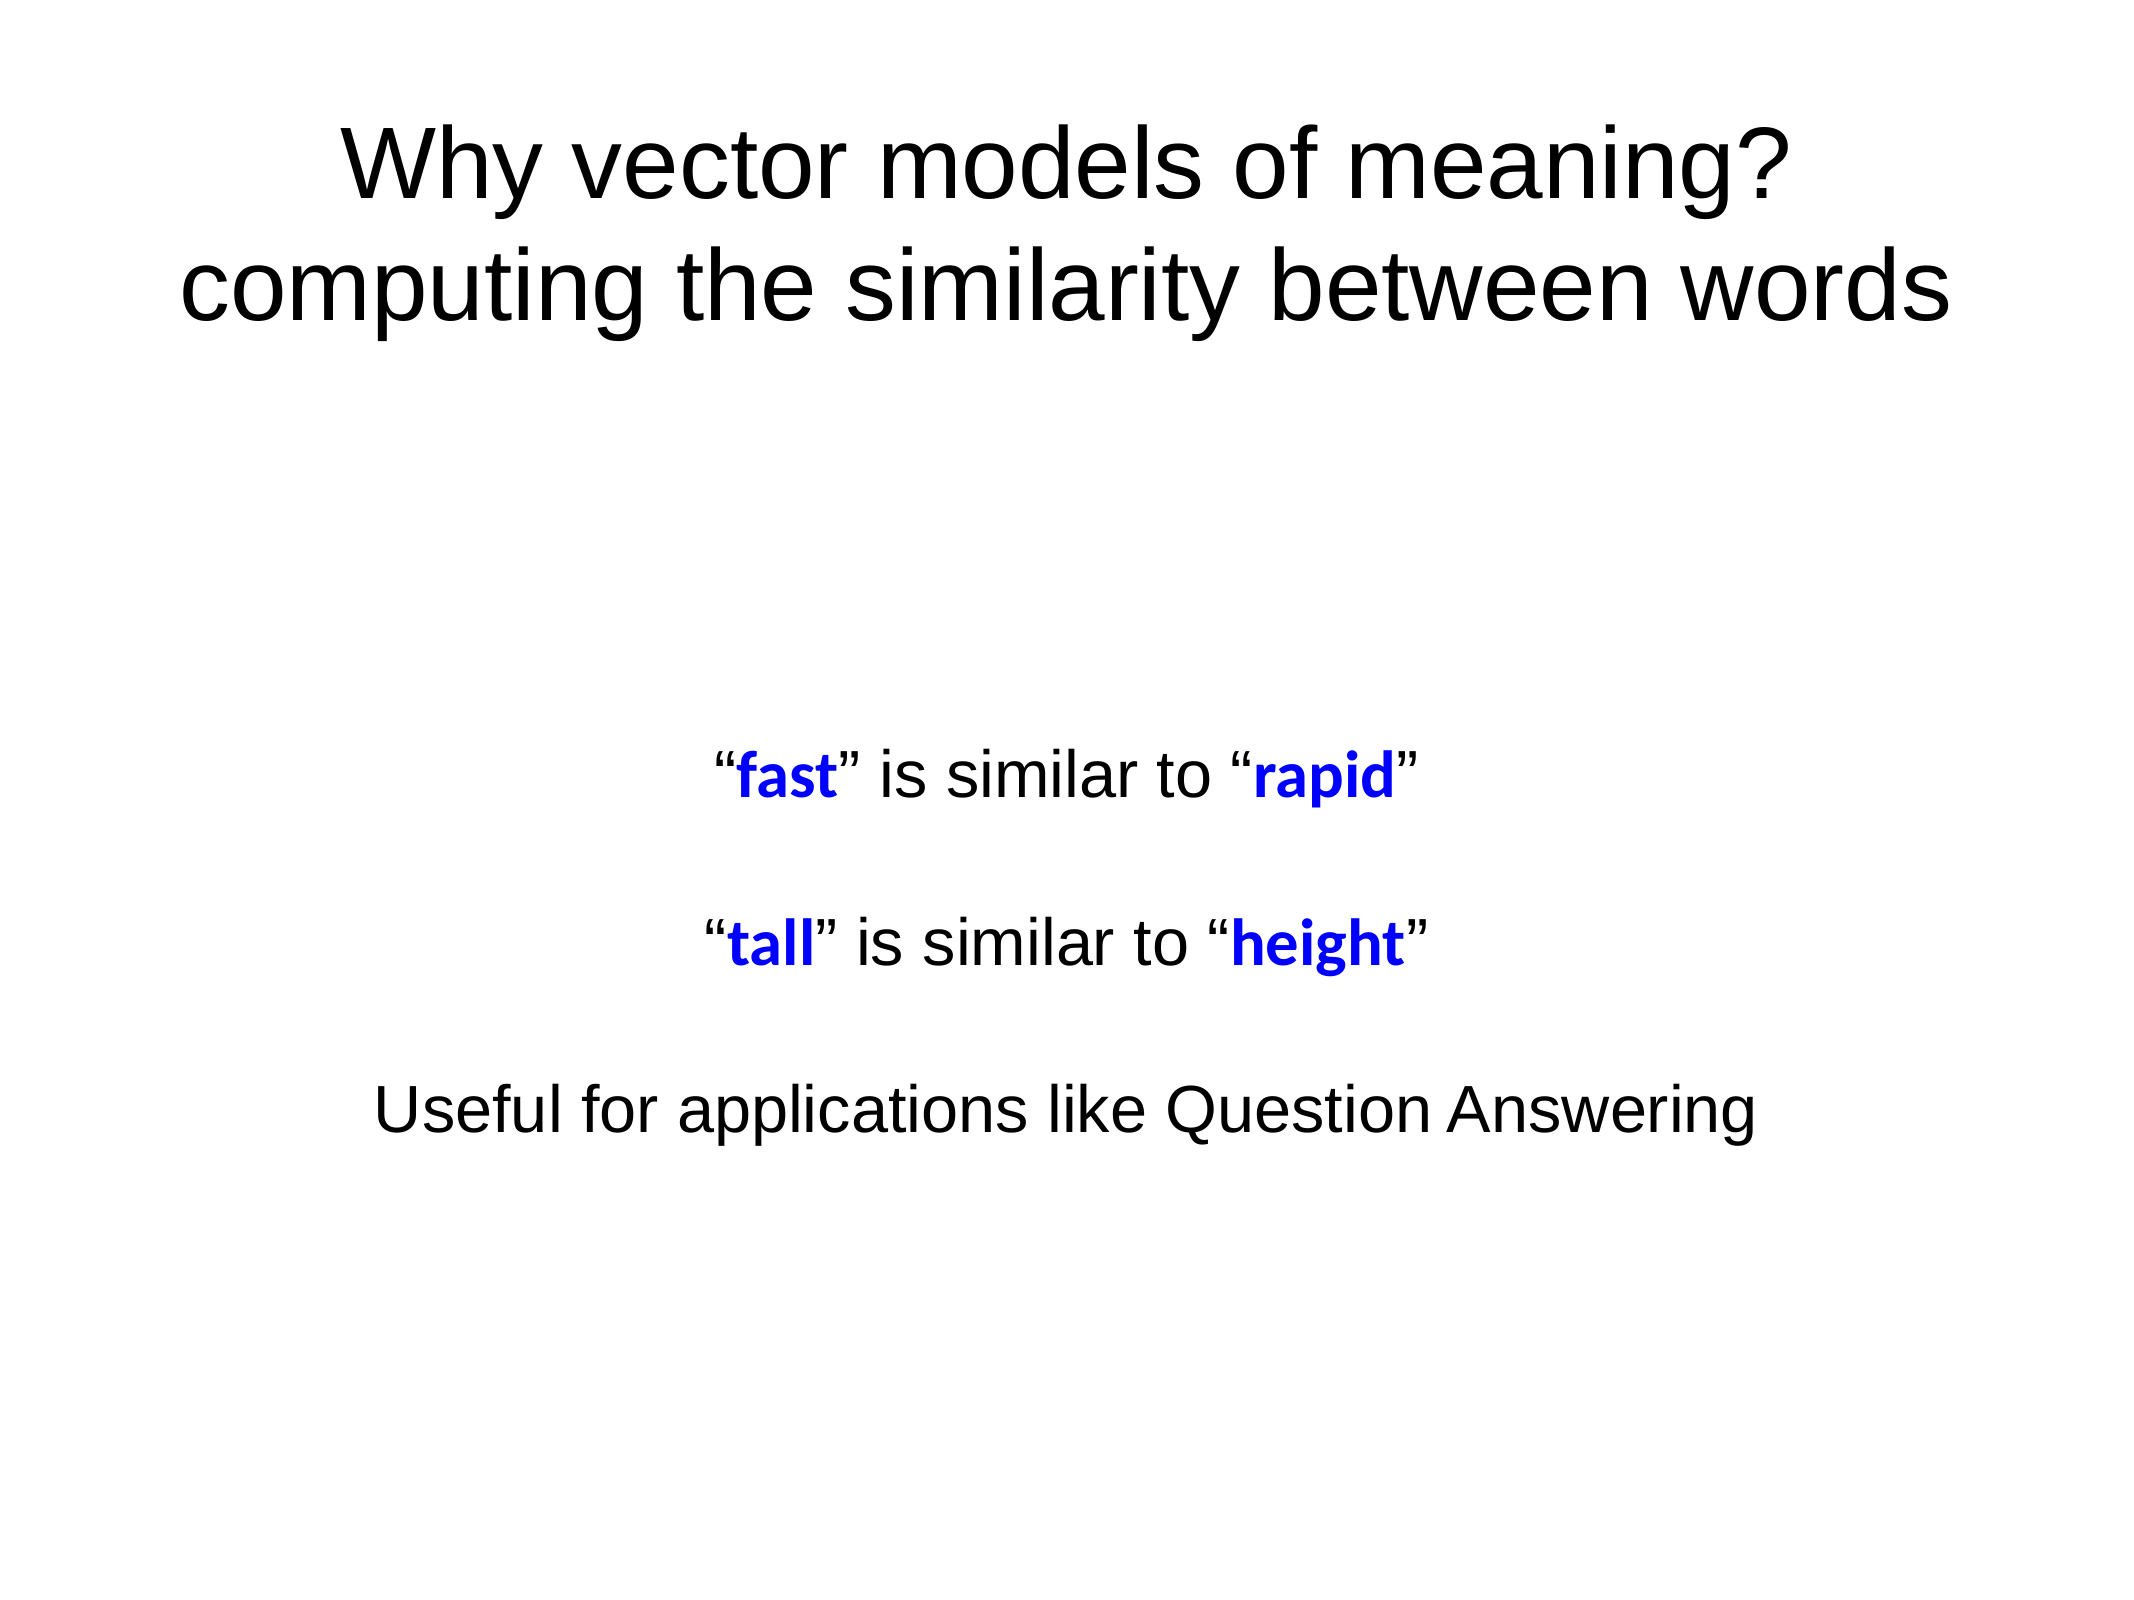

# Why vector models of meaning? computing the similarity between words
“fast” is similar to “rapid”
“tall” is similar to “height”
Useful for applications like Question Answering